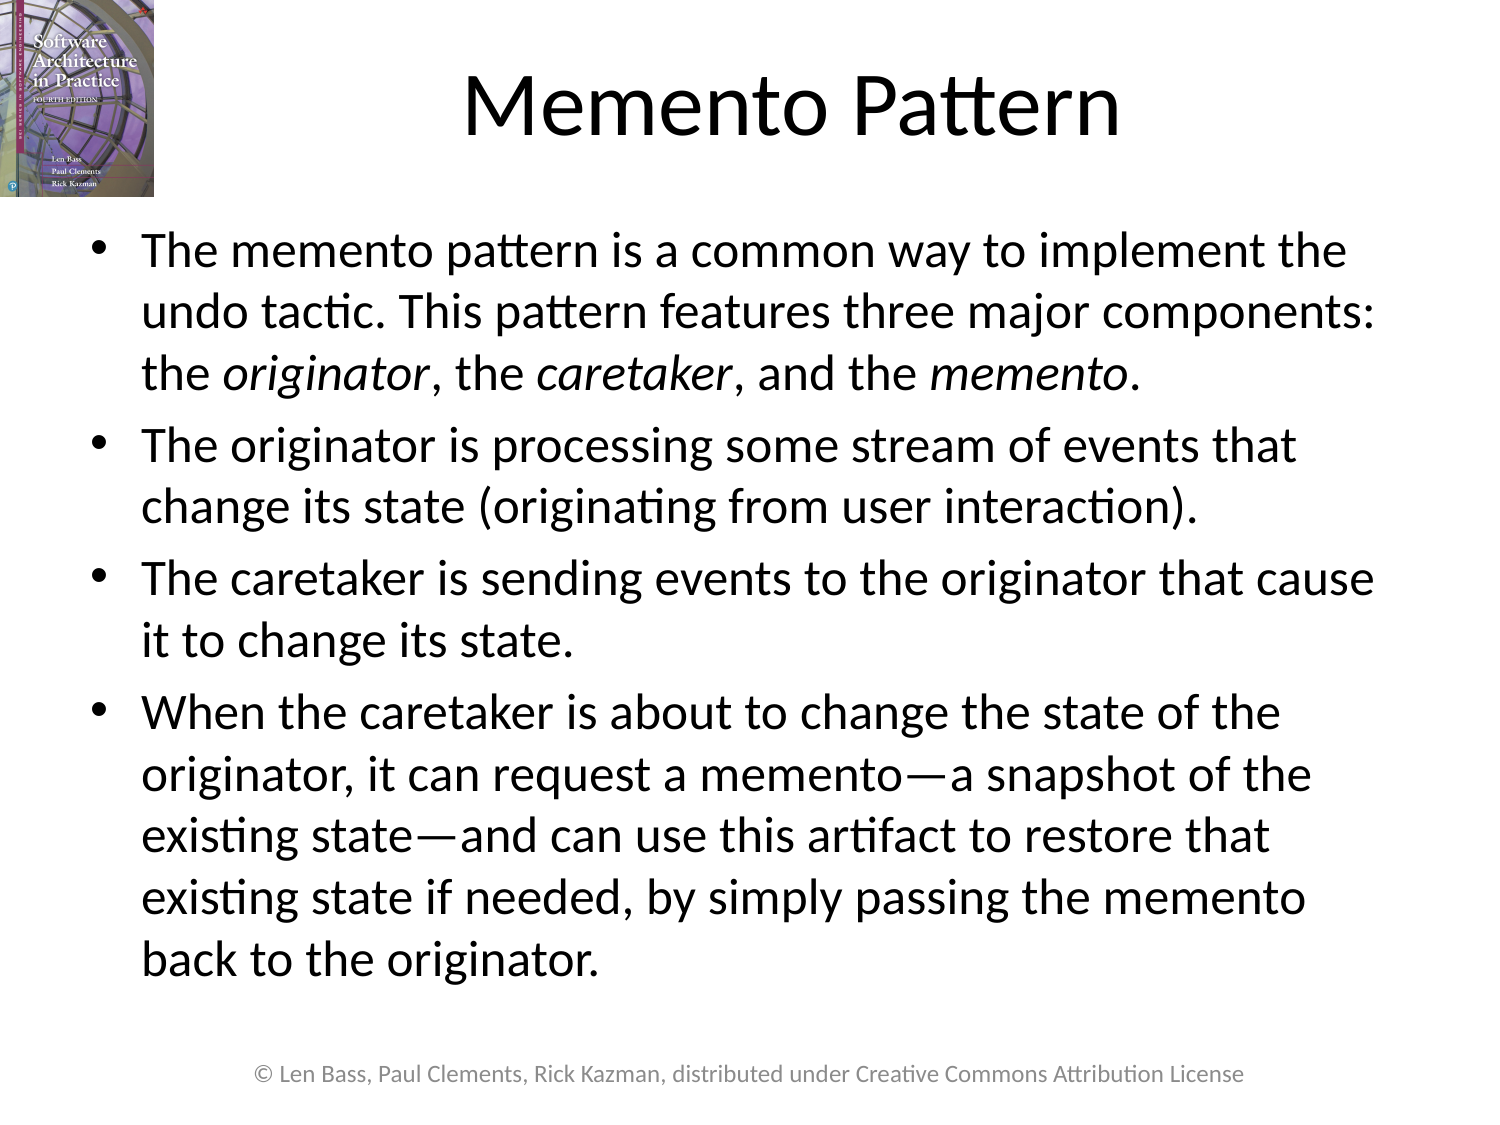

# Memento Pattern
The memento pattern is a common way to implement the undo tactic. This pattern features three major components: the originator, the caretaker, and the memento.
The originator is processing some stream of events that change its state (originating from user interaction).
The caretaker is sending events to the originator that cause it to change its state.
When the caretaker is about to change the state of the originator, it can request a memento—a snapshot of the existing state—and can use this artifact to restore that existing state if needed, by simply passing the memento back to the originator.
© Len Bass, Paul Clements, Rick Kazman, distributed under Creative Commons Attribution License